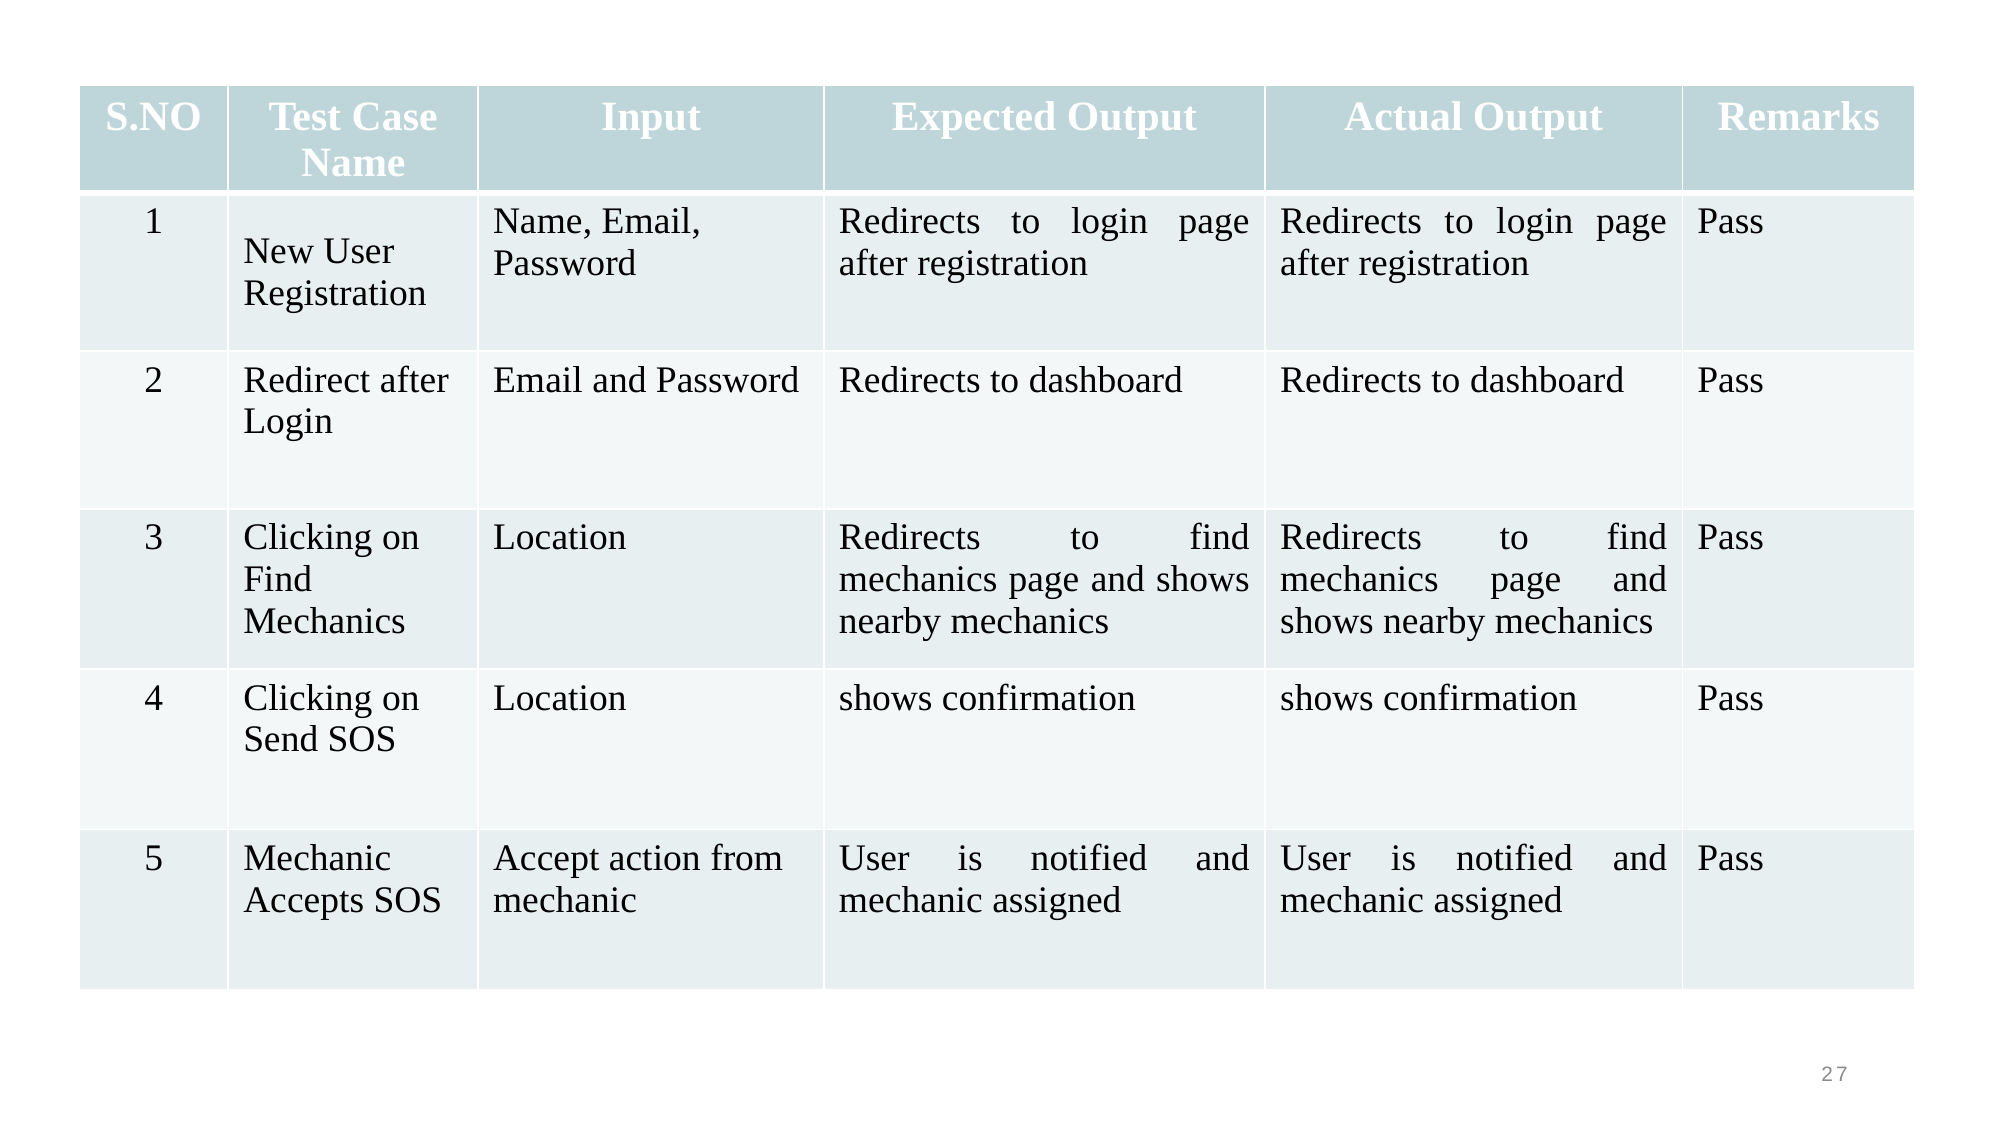

| S.NO | Test Case Name | Input | Expected Output | Actual Output | Remarks |
| --- | --- | --- | --- | --- | --- |
| 1 | New User Registration | Name, Email, Password | Redirects to login page after registration | Redirects to login page after registration | Pass |
| 2 | Redirect after Login | Email and Password | Redirects to dashboard | Redirects to dashboard | Pass |
| 3 | Clicking on Find Mechanics | Location | Redirects to find mechanics page and shows nearby mechanics | Redirects to find mechanics page and shows nearby mechanics | Pass |
| 4 | Clicking on Send SOS | Location | shows confirmation | shows confirmation | Pass |
| 5 | Mechanic Accepts SOS | Accept action from mechanic | User is notified and mechanic assigned | User is notified and mechanic assigned | Pass |
27